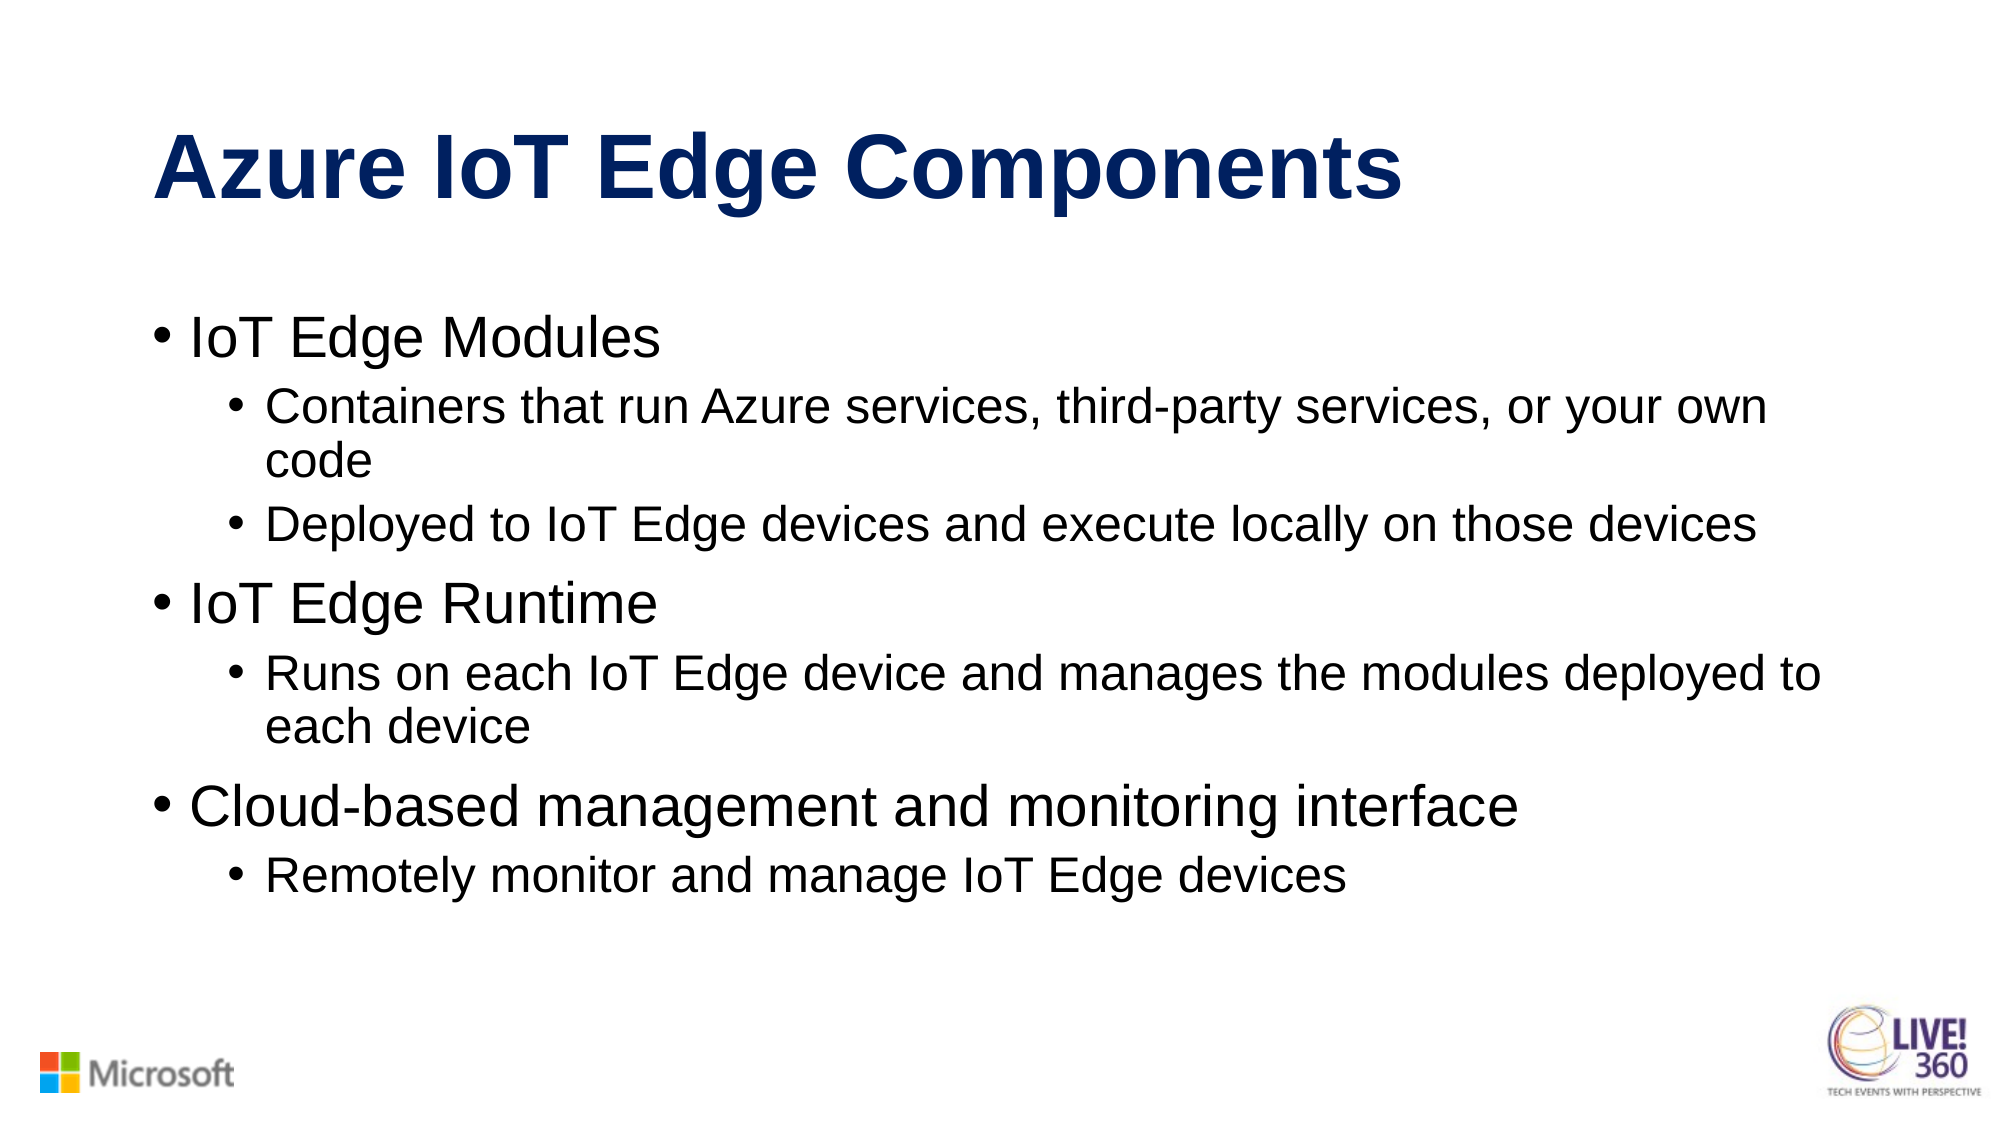

# Azure IoT Edge Components
IoT Edge Modules
Containers that run Azure services, third-party services, or your own code
Deployed to IoT Edge devices and execute locally on those devices
IoT Edge Runtime
Runs on each IoT Edge device and manages the modules deployed to each device
Cloud-based management and monitoring interface
Remotely monitor and manage IoT Edge devices